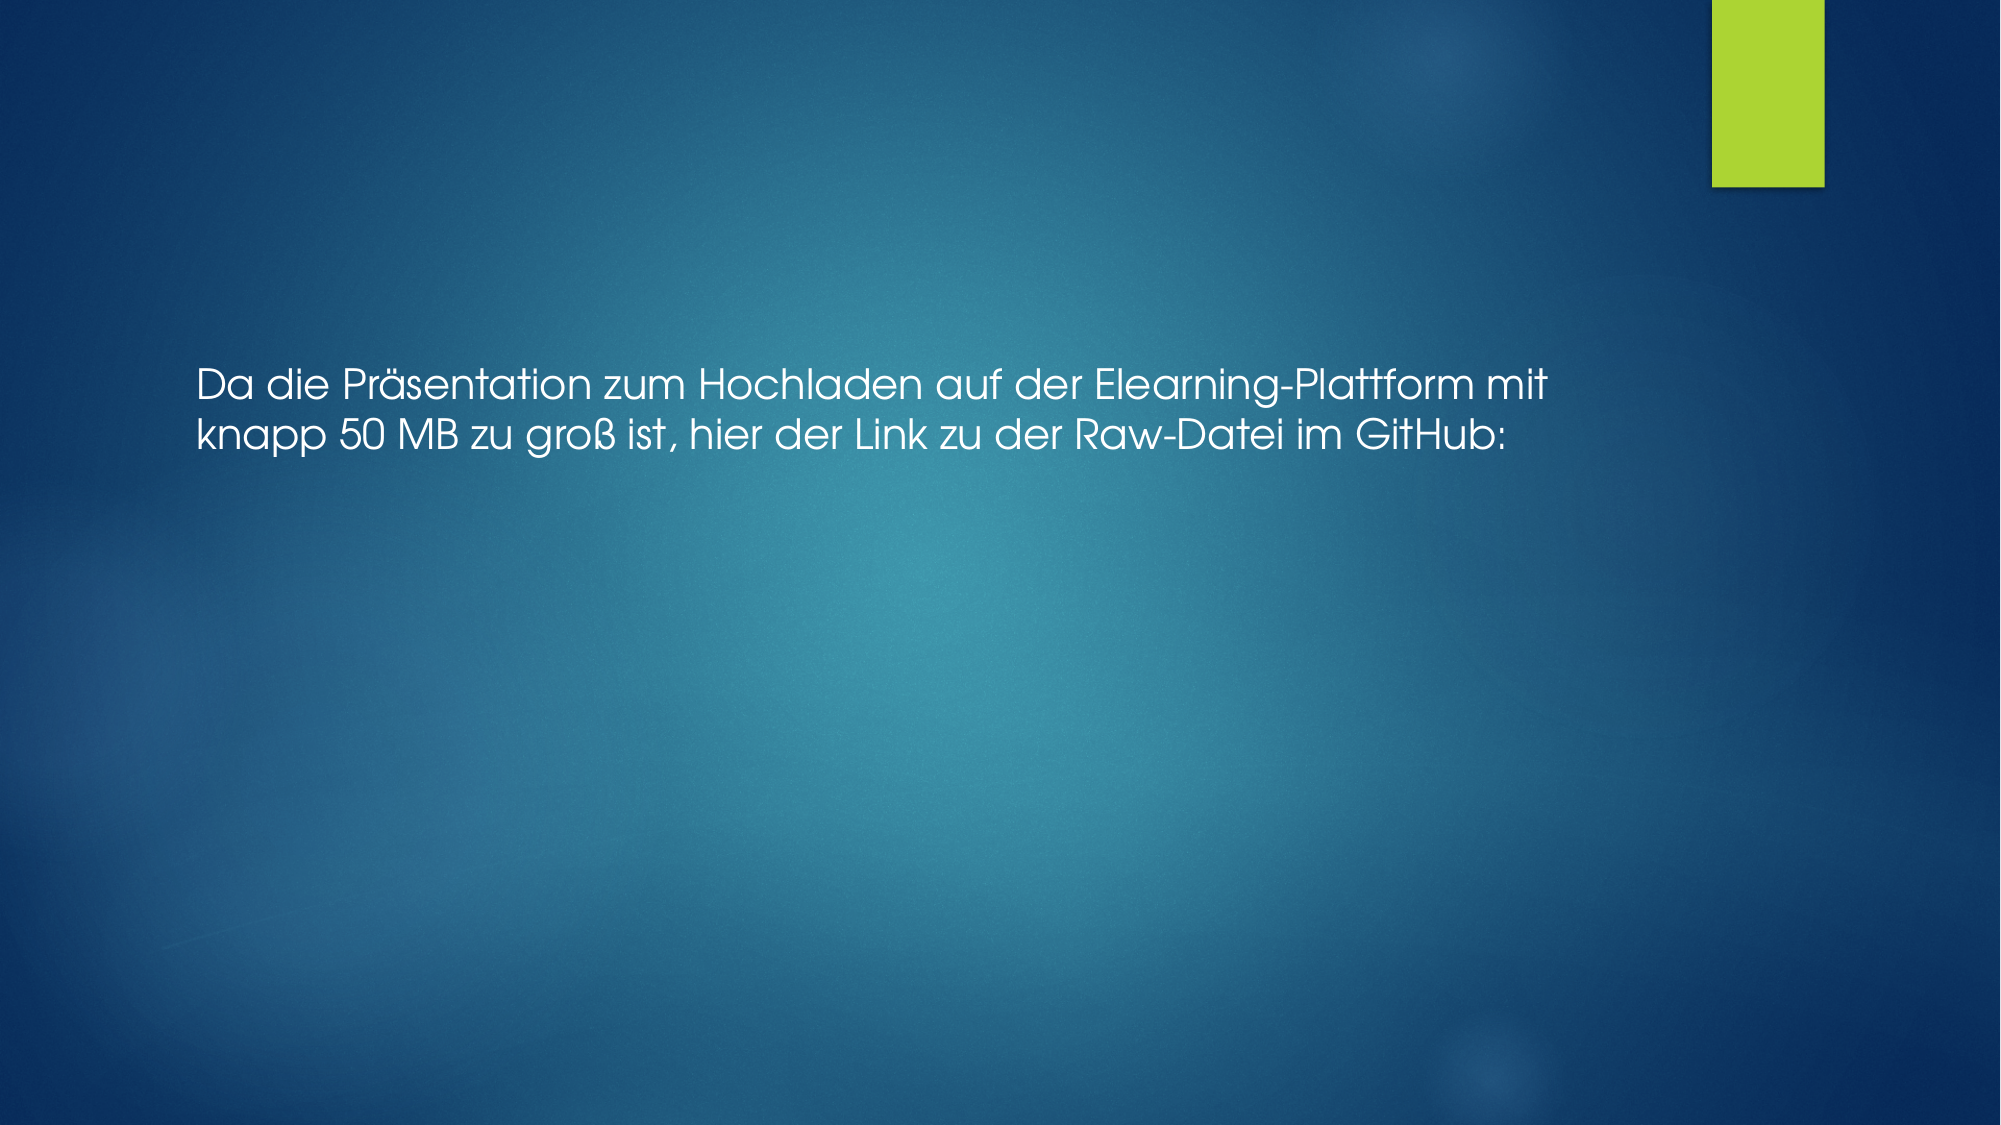

#
Da die Präsentation zum Hochladen auf der Elearning-Plattform mit knapp 50 MB zu groß ist, hier der Link zu der Raw-Datei im GitHub: